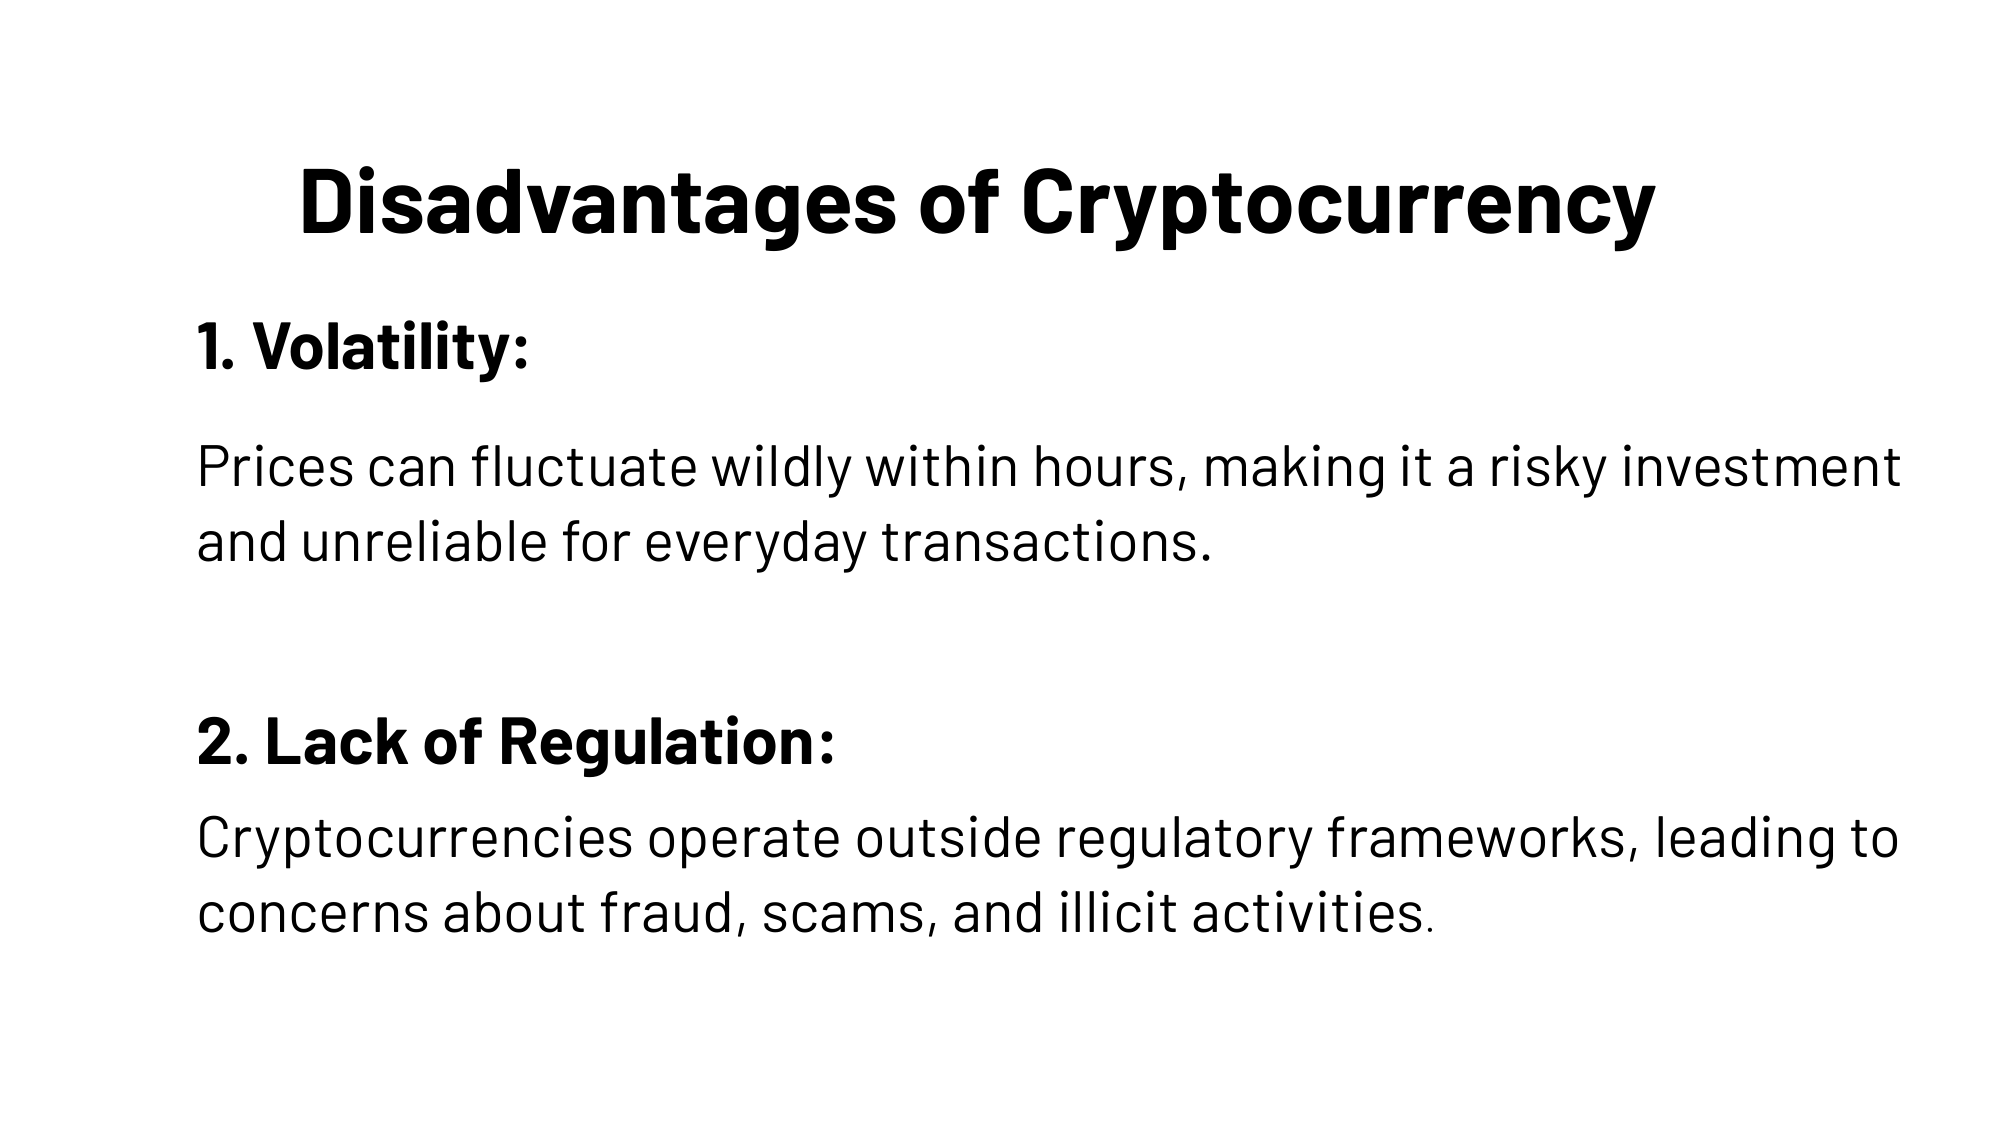

Disadvantages of Cryptocurrency

1. Volatility:
Prices can fluctuate wildly within hours, making it a risky investment and unreliable for everyday transactions.

2. Lack of Regulation:
Cryptocurrencies operate outside regulatory frameworks, leading to concerns about fraud, scams, and illicit activities.